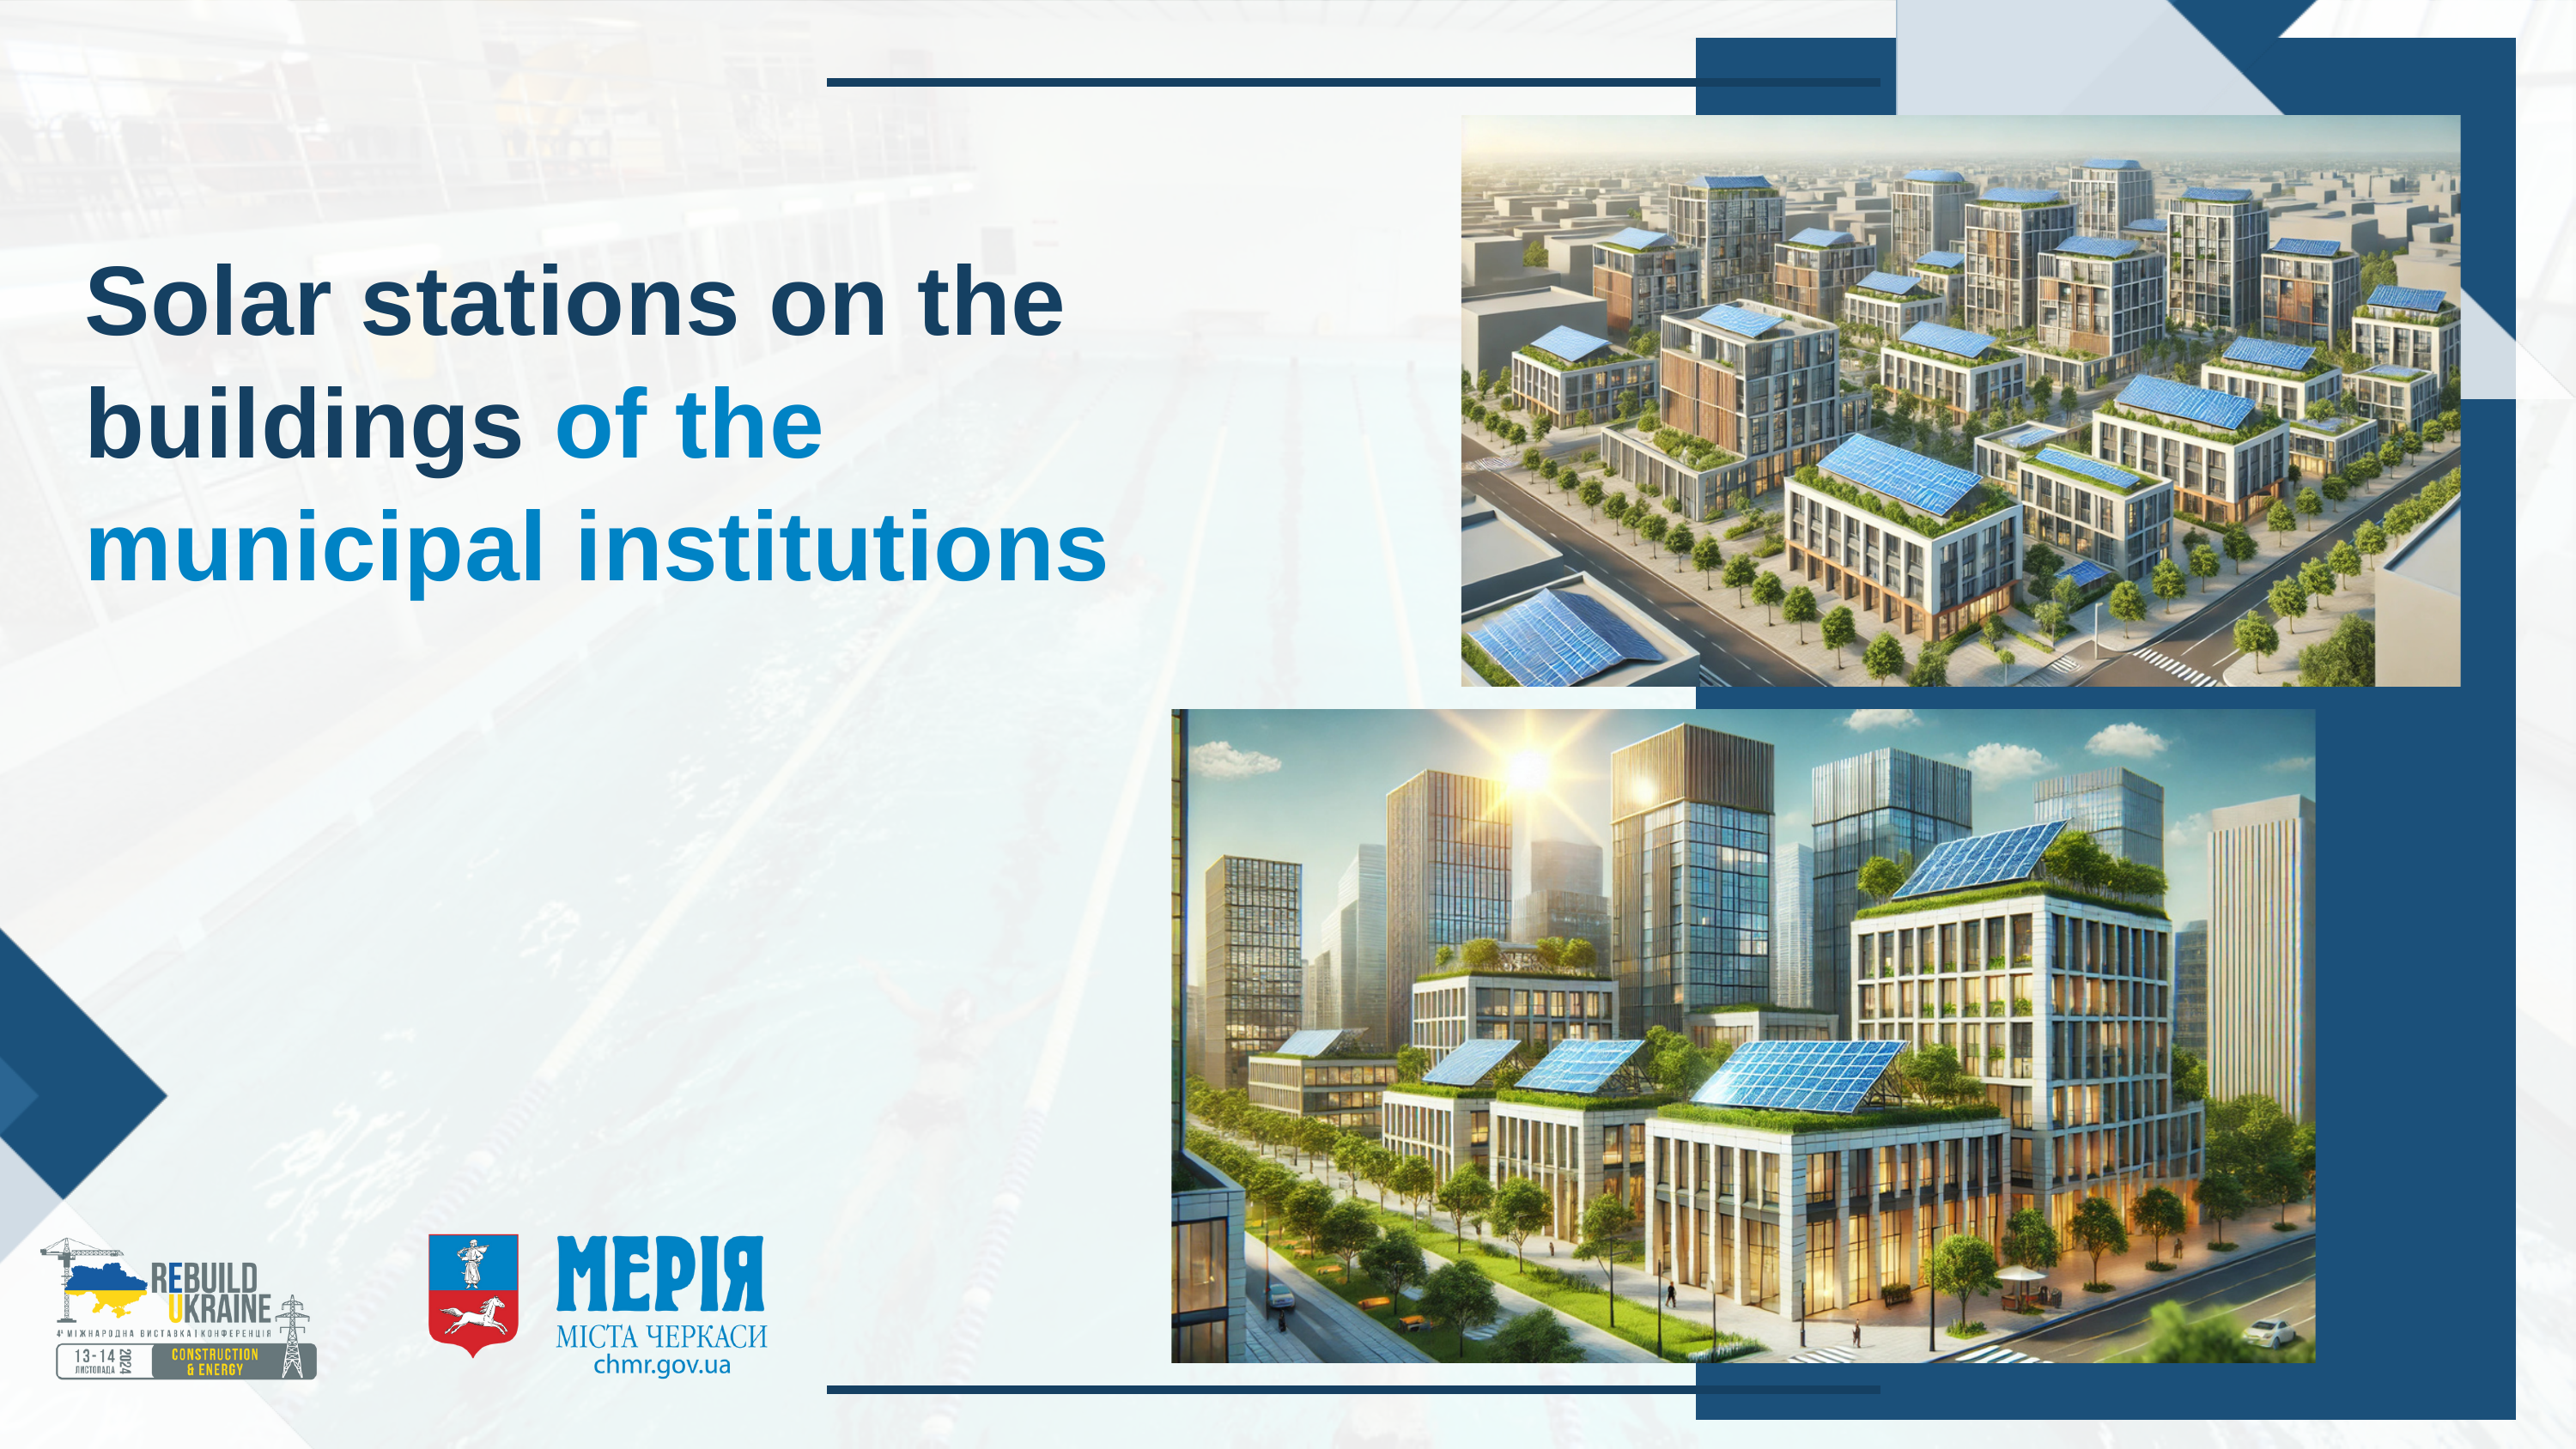

Solar stations on the buildings of the
municipal institutions